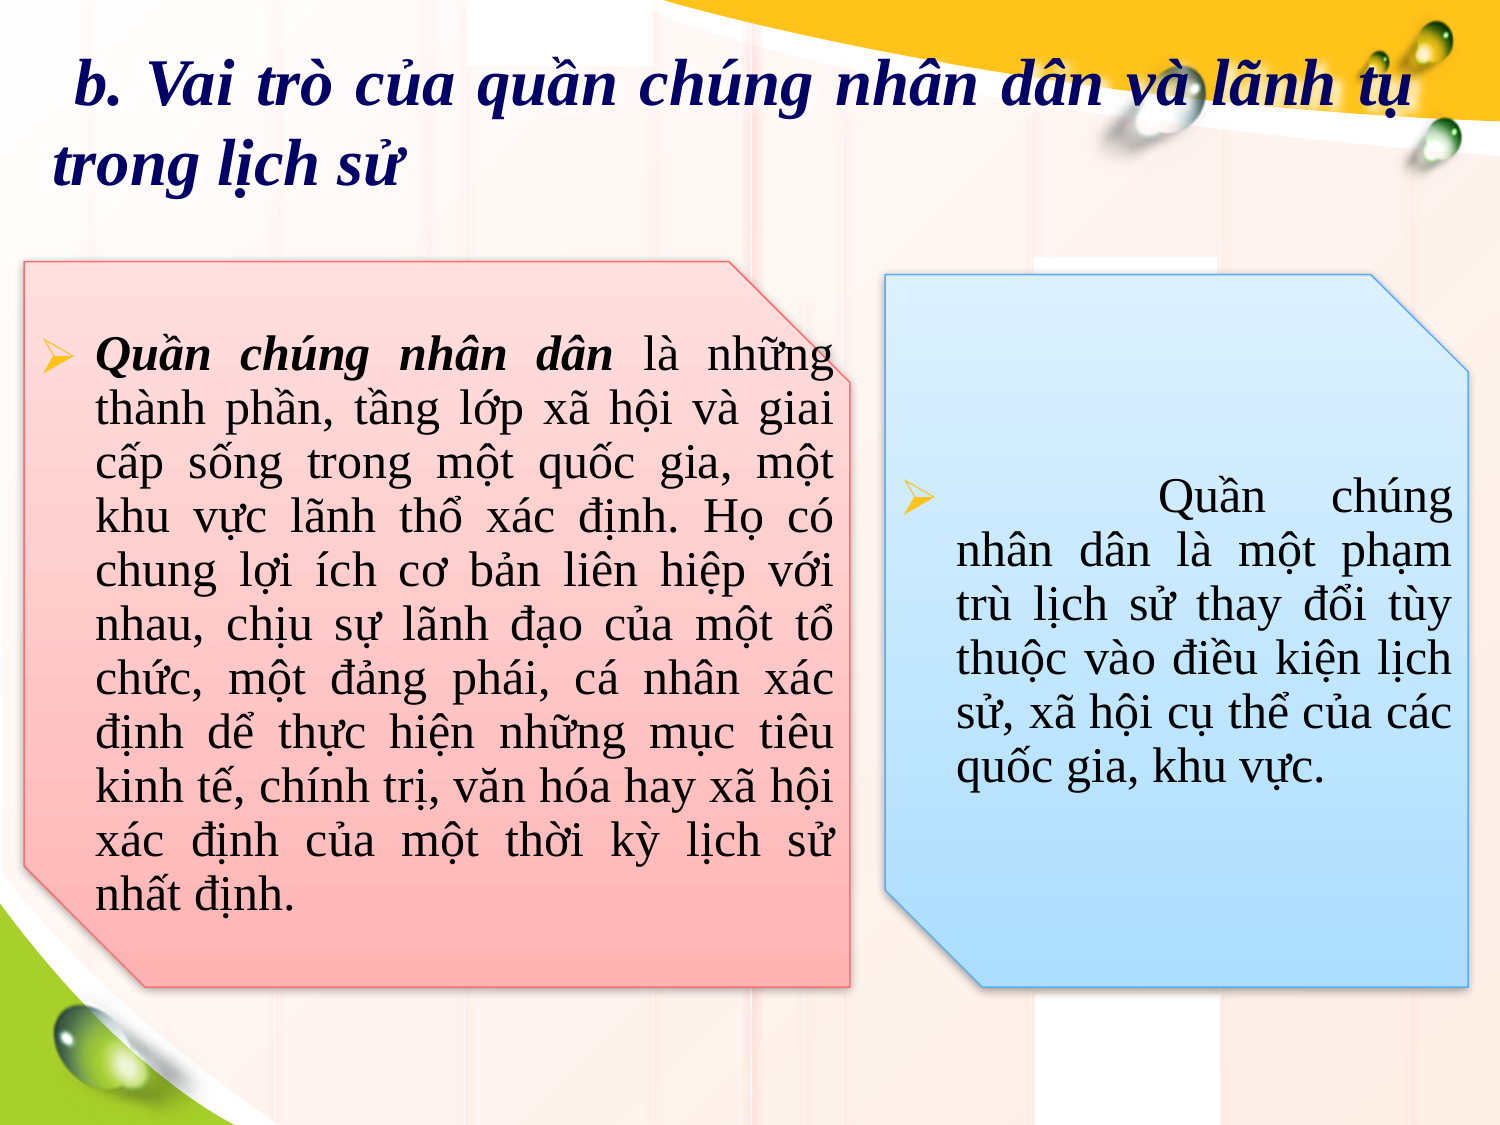

# b. Vai trò của quần chúng nhân dân và lãnh tụ trong lịch sử

Quần chúng nhân dân là những thành phần, tầng lớp xã hội và giai cấp sống trong một quốc gia, một khu vực lãnh thổ xác định. Họ có chung lợi ích cơ bản liên hiệp với nhau, chịu sự lãnh đạo của một tổ chức, một đảng phái, cá nhân xác định dể thực hiện những mục tiêu kinh tế, chính trị, văn hóa hay xã hội xác định của một thời kỳ lịch sử nhất định.
 	Quần chúng nhân dân là một phạm trù lịch sử thay đổi tùy thuộc vào điều kiện lịch sử, xã hội cụ thể của các quốc gia, khu vực.